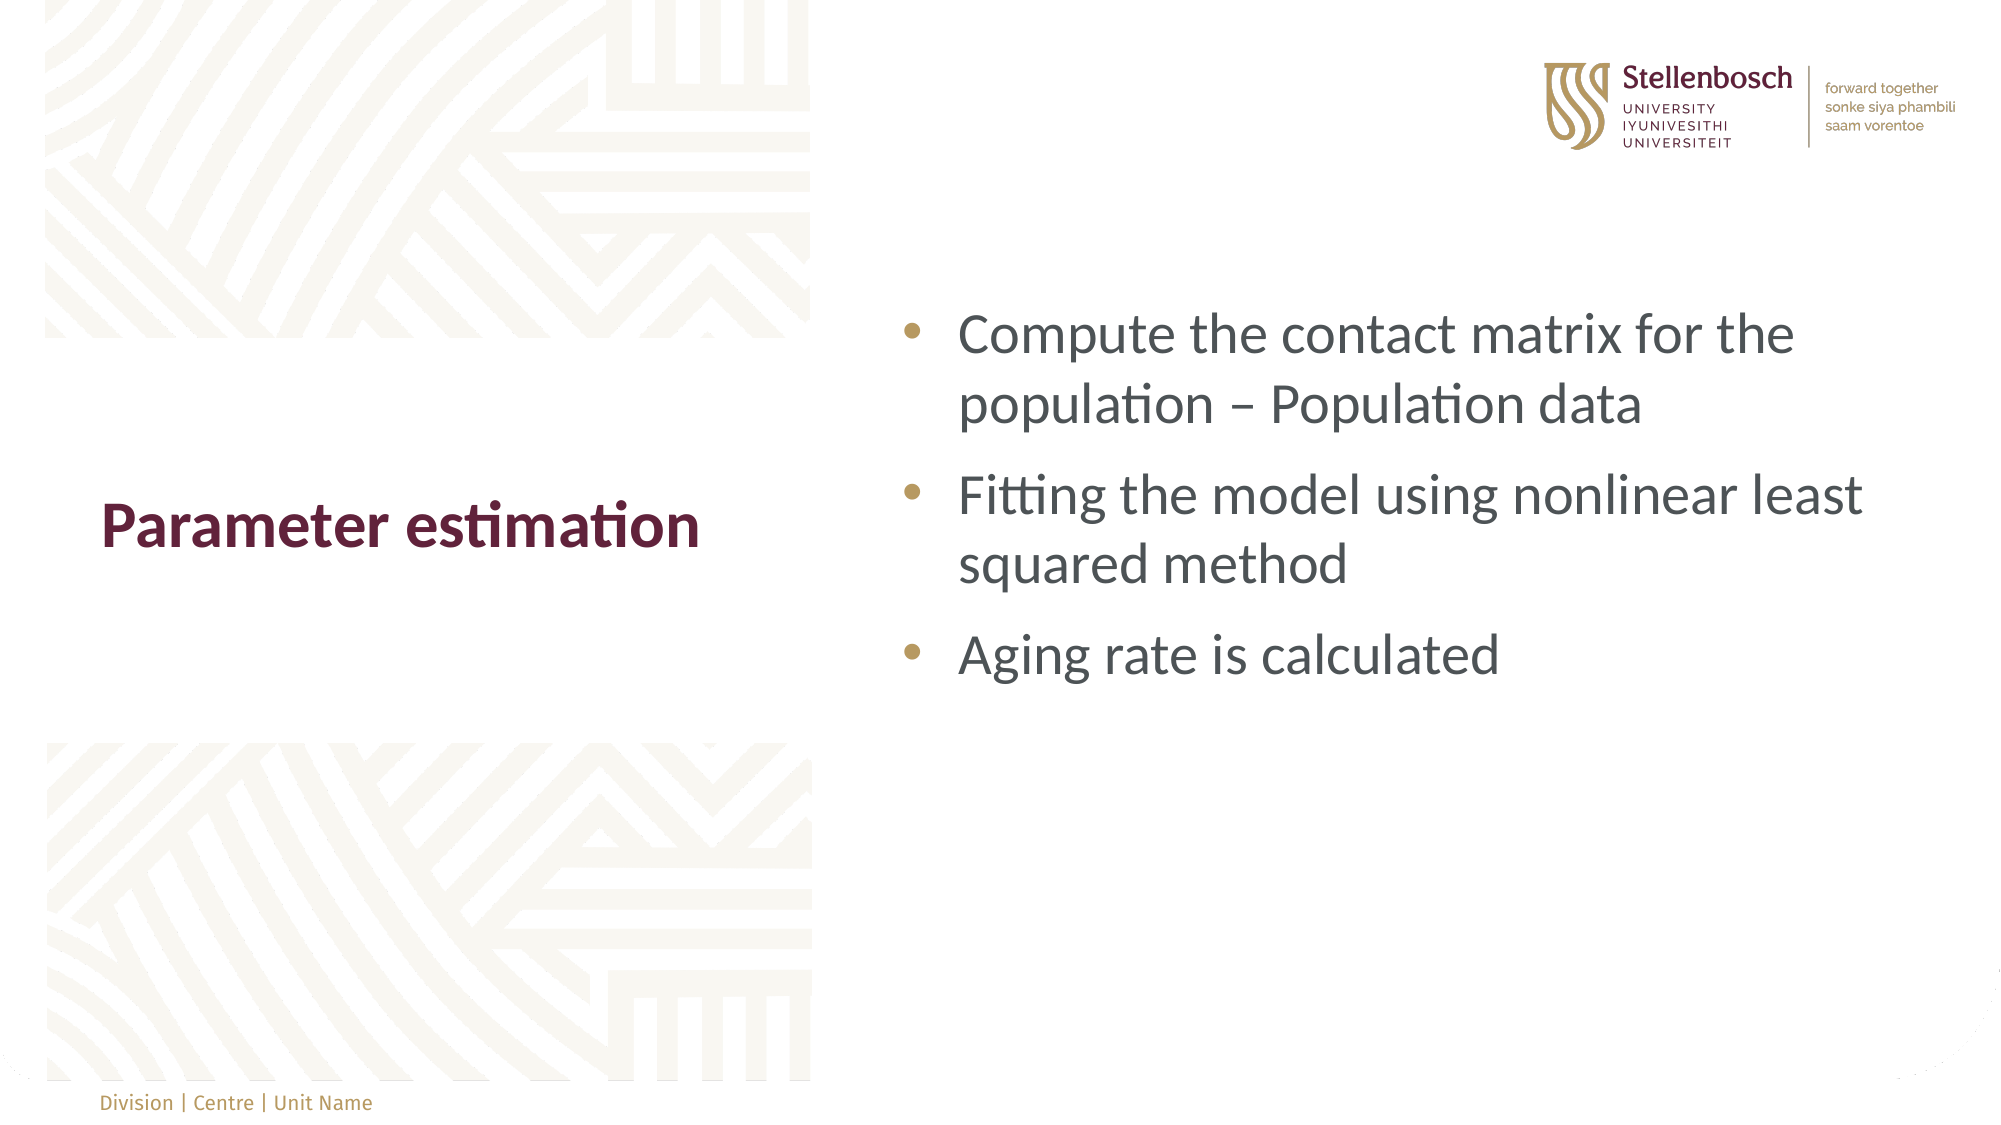

Compute the contact matrix for the population – Population data
Fitting the model using nonlinear least squared method
Aging rate is calculated

# Parameter estimation